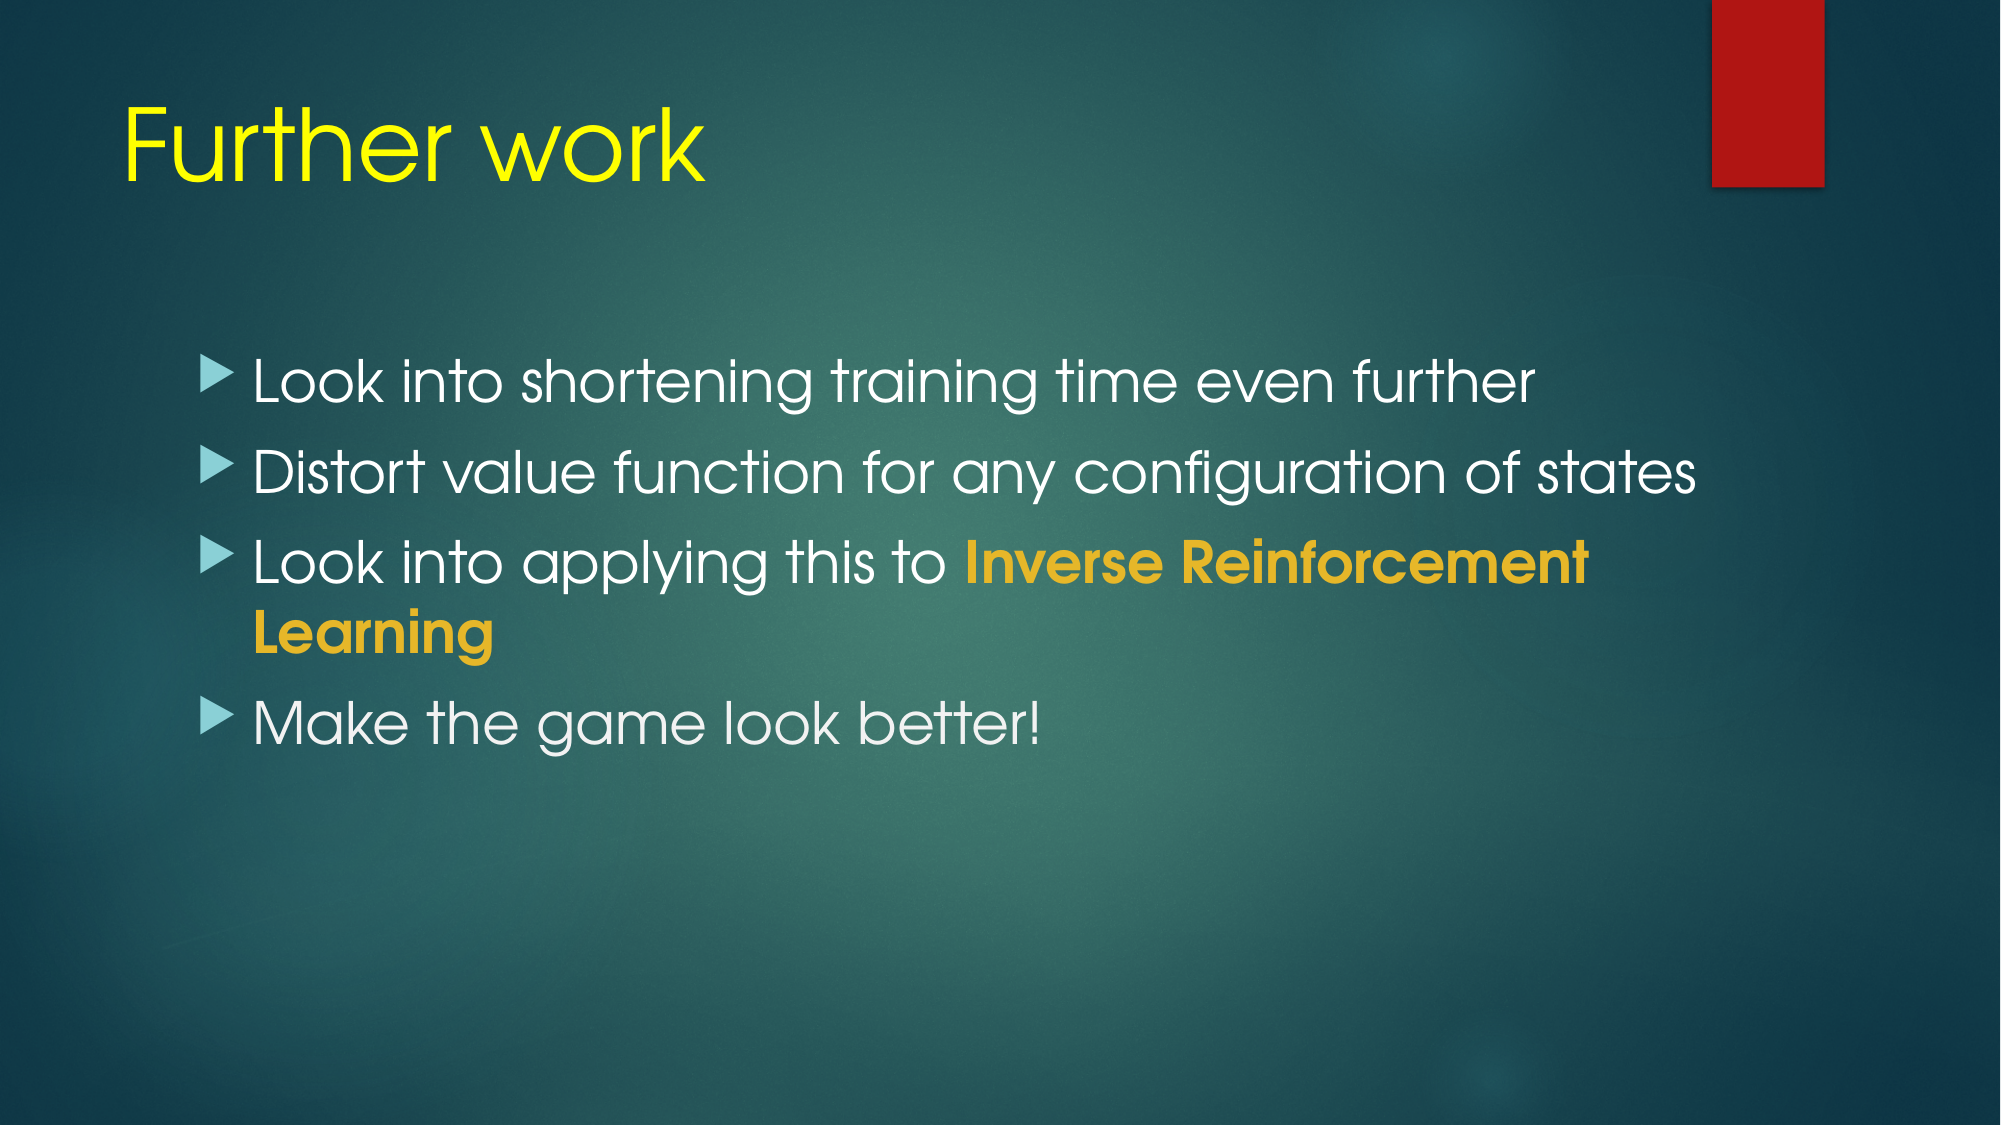

# Further work
Look into shortening training time even further
Distort value function for any configuration of states
Look into applying this to Inverse Reinforcement Learning
Make the game look better!